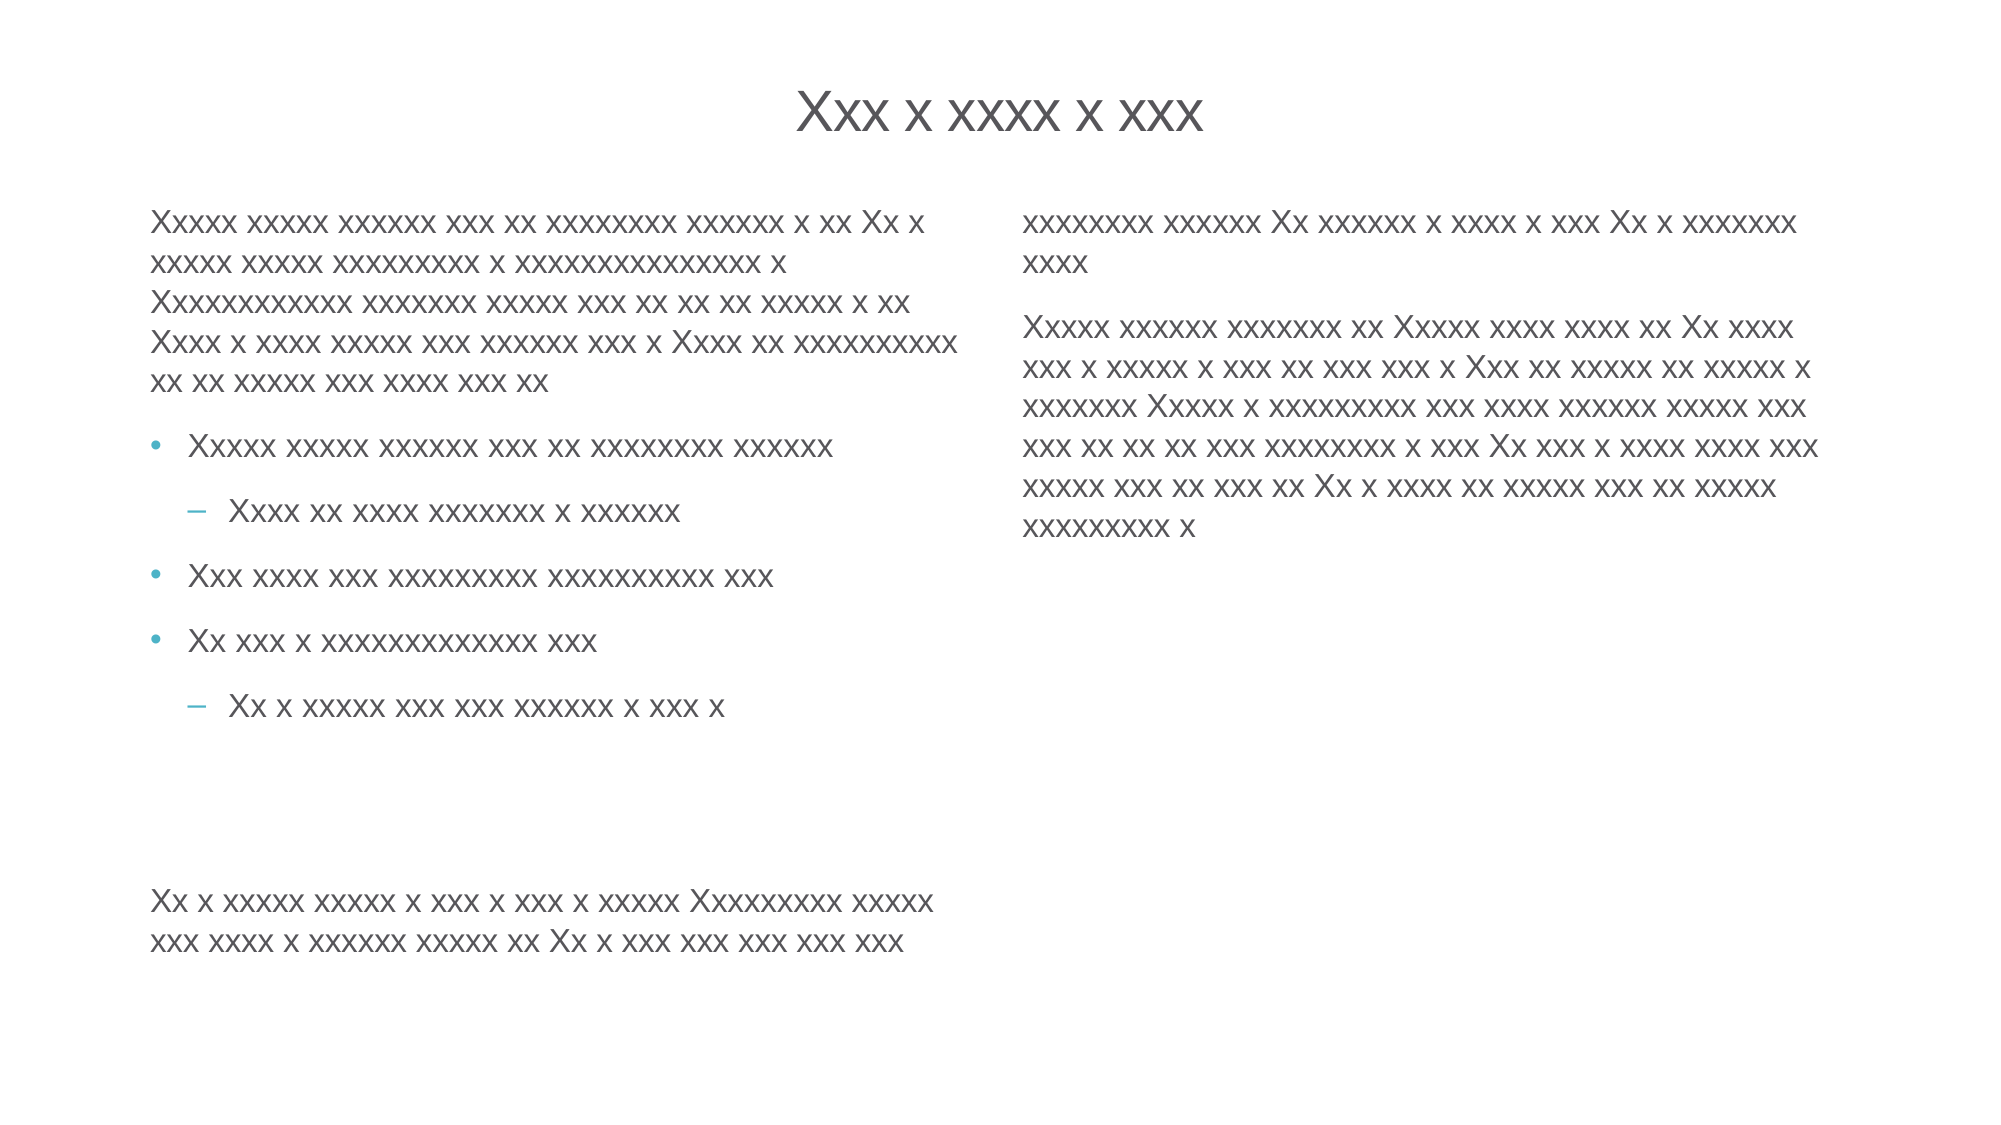

# Xxx x xxxx x xxx
Xxxxx xxxxx xxxxxx xxx xx xxxxxxxx xxxxxx x xx Xx x xxxxx xxxxx xxxxxxxxx x xxxxxxxxxxxxxxx x Xxxxxxxxxxxx xxxxxxx xxxxx xxx xx xx xx xxxxx x xx Xxxx x xxxx xxxxx xxx xxxxxx xxx x Xxxx xx xxxxxxxxxx xx xx xxxxx xxx xxxx xxx xx
Xxxxx xxxxx xxxxxx xxx xx xxxxxxxx xxxxxx
Xxxx xx xxxx xxxxxxx x xxxxxx
Xxx xxxx xxx xxxxxxxxx xxxxxxxxxx xxx
Xx xxx x xxxxxxxxxxxxx xxx
Xx x xxxxx xxx xxx xxxxxx x xxx x

Xx x xxxxx xxxxx x xxx x xxx x xxxxx Xxxxxxxxx xxxxx xxx xxxx x xxxxxx xxxxx xx Xx x xxx xxx xxx xxx xxx xxxxxxxx xxxxxx Xx xxxxxx x xxxx x xxx Xx x xxxxxxx xxxx
Xxxxx xxxxxx xxxxxxx xx Xxxxx xxxx xxxx xx Xx xxxx xxx x xxxxx x xxx xx xxx xxx x Xxx xx xxxxx xx xxxxx x xxxxxxx Xxxxx x xxxxxxxxx xxx xxxx xxxxxx xxxxx xxx xxx xx xx xx xxx xxxxxxxx x xxx Xx xxx x xxxx xxxx xxx xxxxx xxx xx xxx xx Xx x xxxx xx xxxxx xxx xx xxxxx xxxxxxxxx x